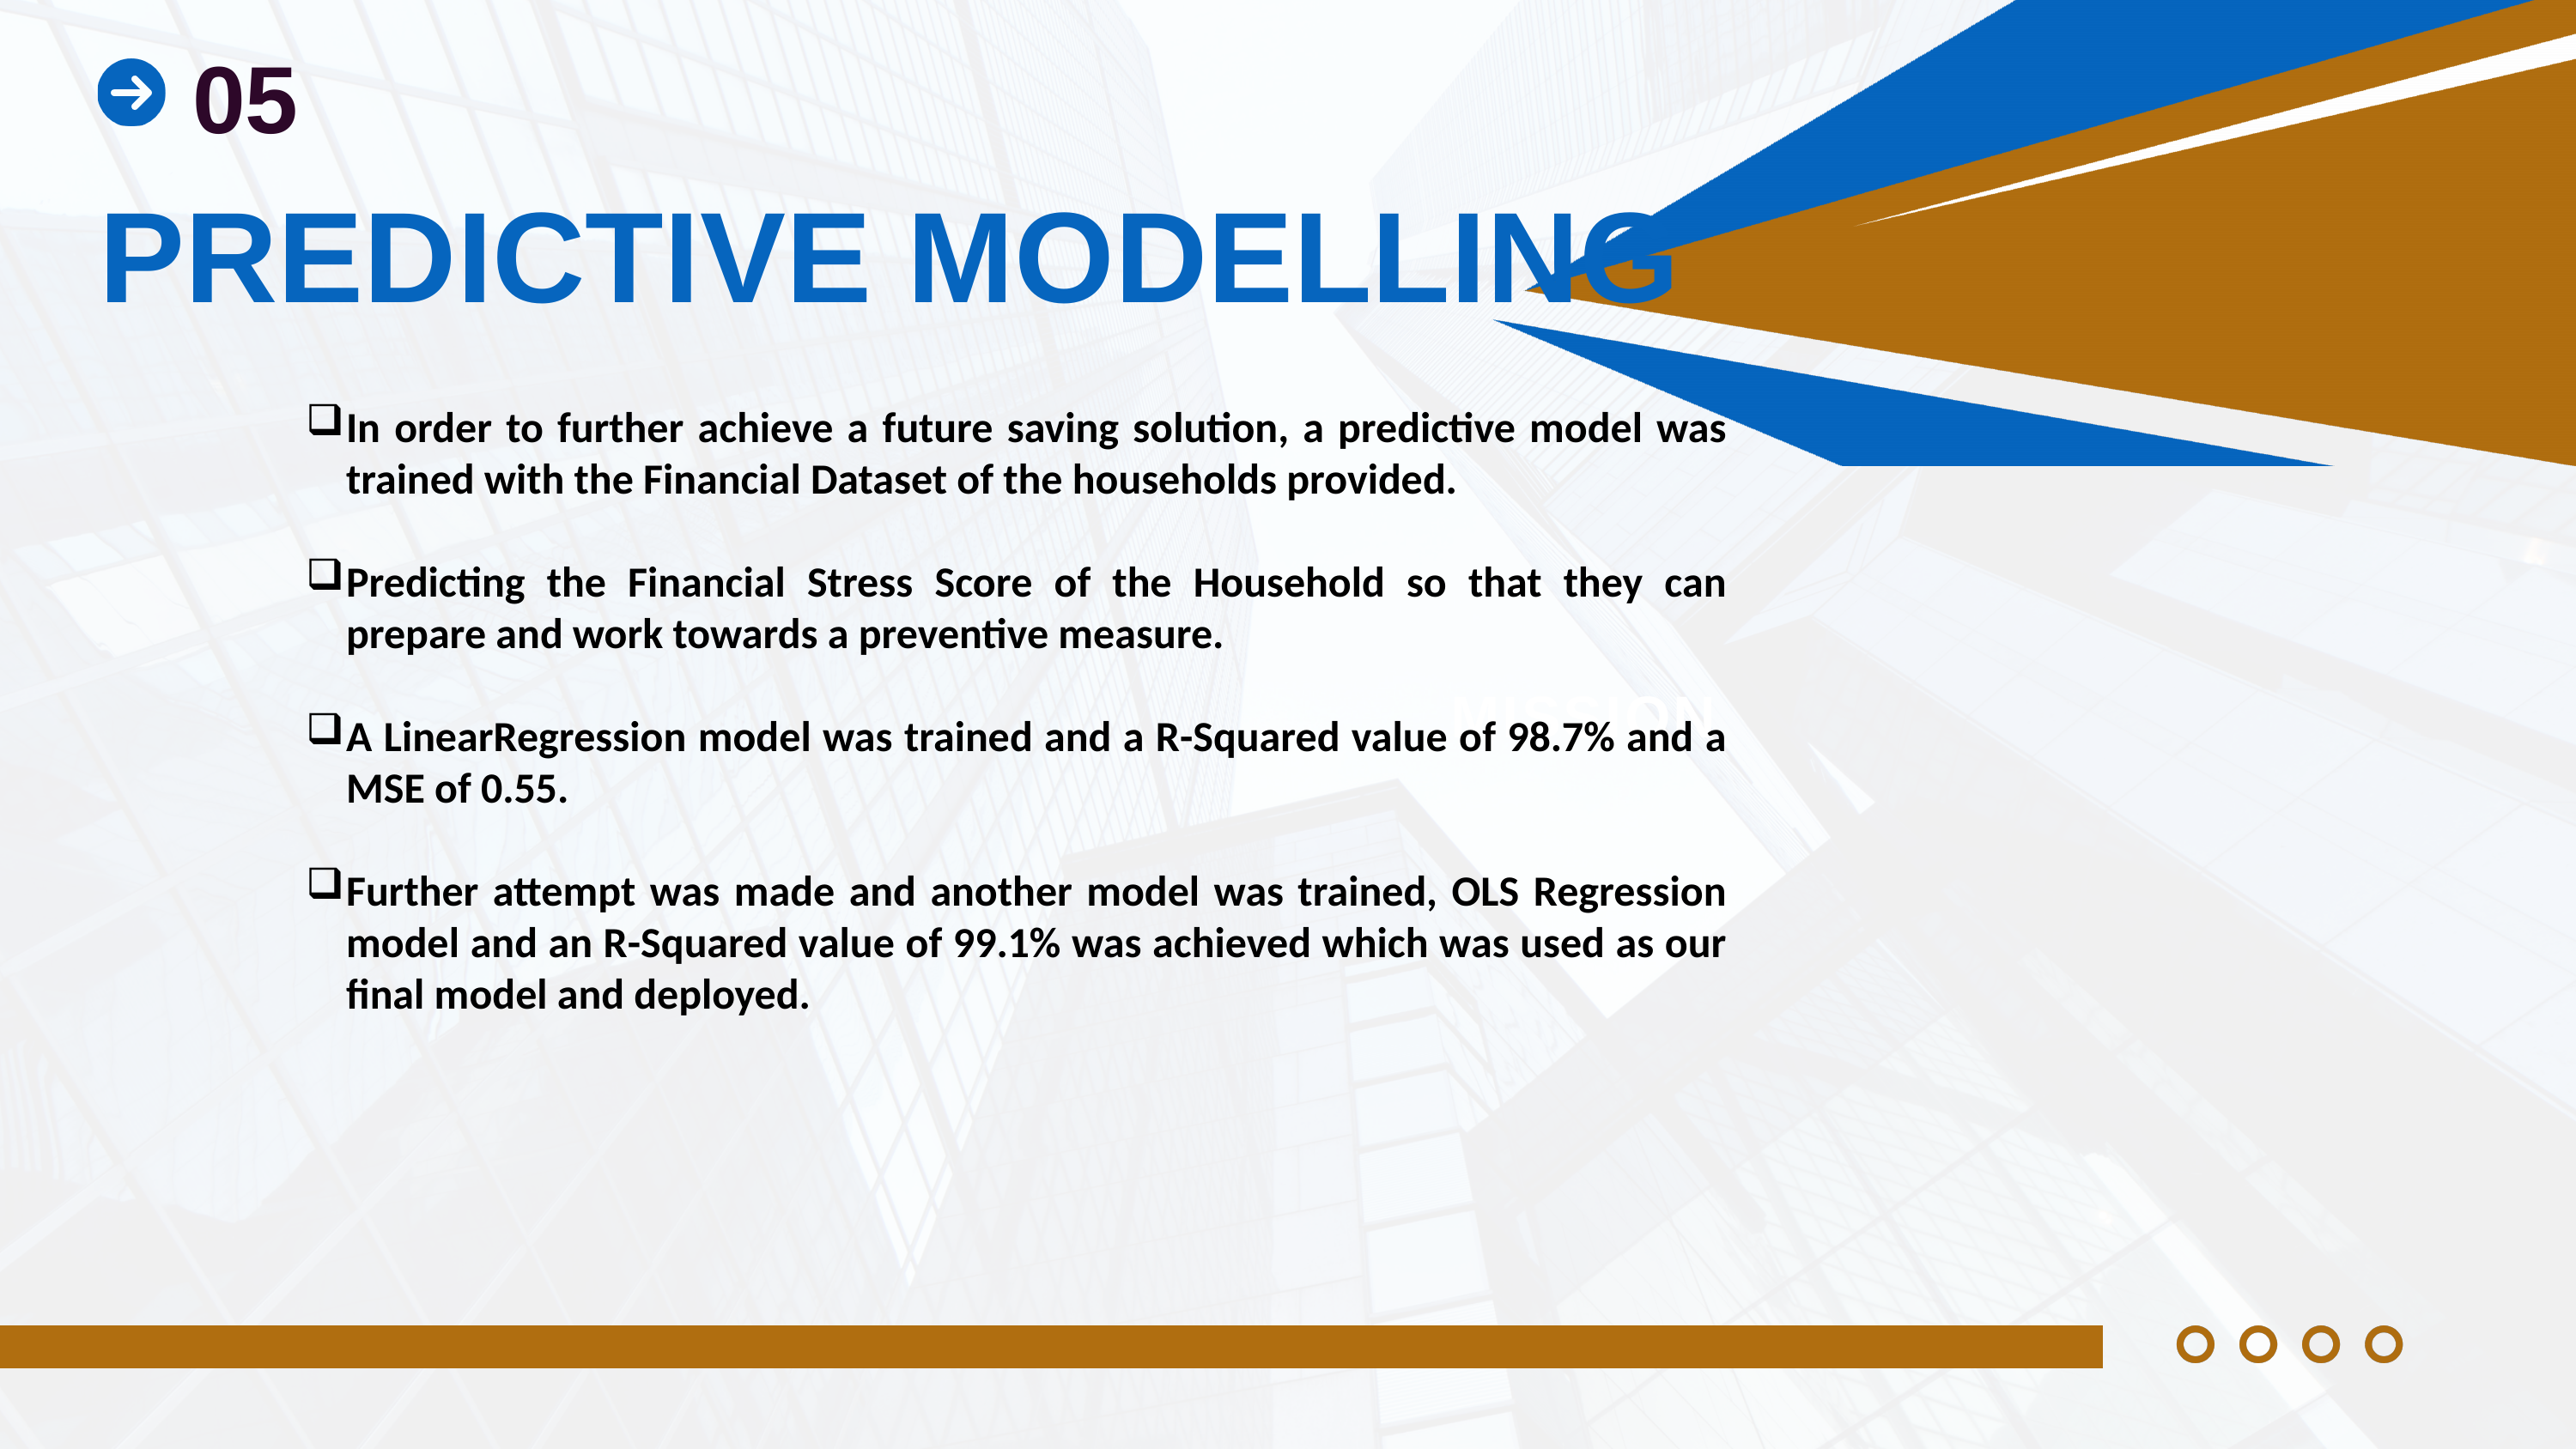

05

PREDICTIVE MODELLING

In order to further achieve a future saving solution, a predictive model was trained with the Financial Dataset of the households provided.

Predicting the Financial Stress Score of the Household so that they can prepare and work towards a preventive measure.

A LinearRegression model was trained and a R-Squared value of 98.7% and a MSE of 0.55.

Further attempt was made and another model was trained, OLS Regression model and an R-Squared value of 99.1% was achieved which was used as our final model and deployed.

MISSION